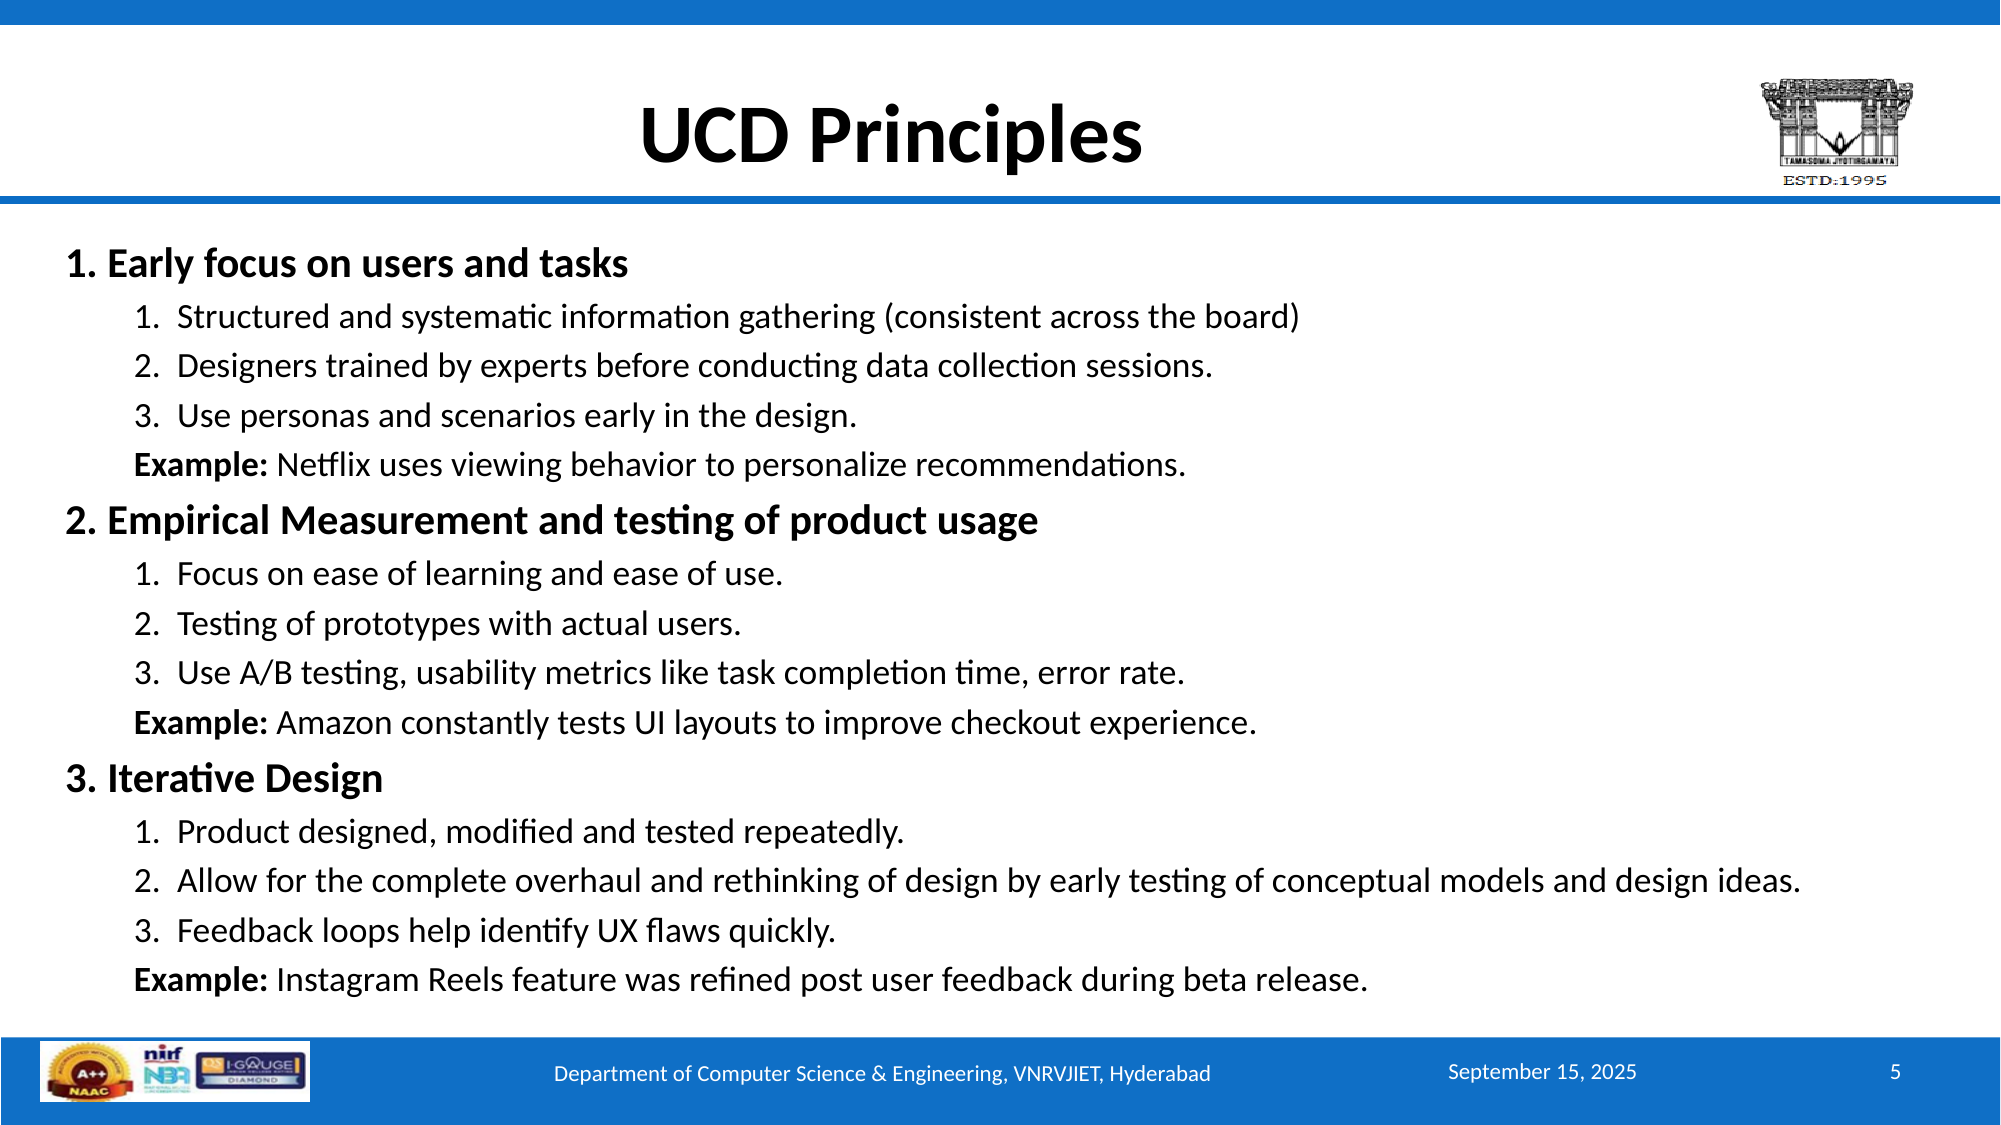

# UCD Principles
Early focus on users and tasks
Structured and systematic information gathering (consistent across the board)
Designers trained by experts before conducting data collection sessions.
Use personas and scenarios early in the design.
Example: Netflix uses viewing behavior to personalize recommendations.
Empirical Measurement and testing of product usage
Focus on ease of learning and ease of use.
Testing of prototypes with actual users.
Use A/B testing, usability metrics like task completion time, error rate.
Example: Amazon constantly tests UI layouts to improve checkout experience.
Iterative Design
Product designed, modified and tested repeatedly.
Allow for the complete overhaul and rethinking of design by early testing of conceptual models and design ideas.
Feedback loops help identify UX flaws quickly.
Example: Instagram Reels feature was refined post user feedback during beta release.
September 15, 2025
5
Department of Computer Science & Engineering, VNRVJIET, Hyderabad